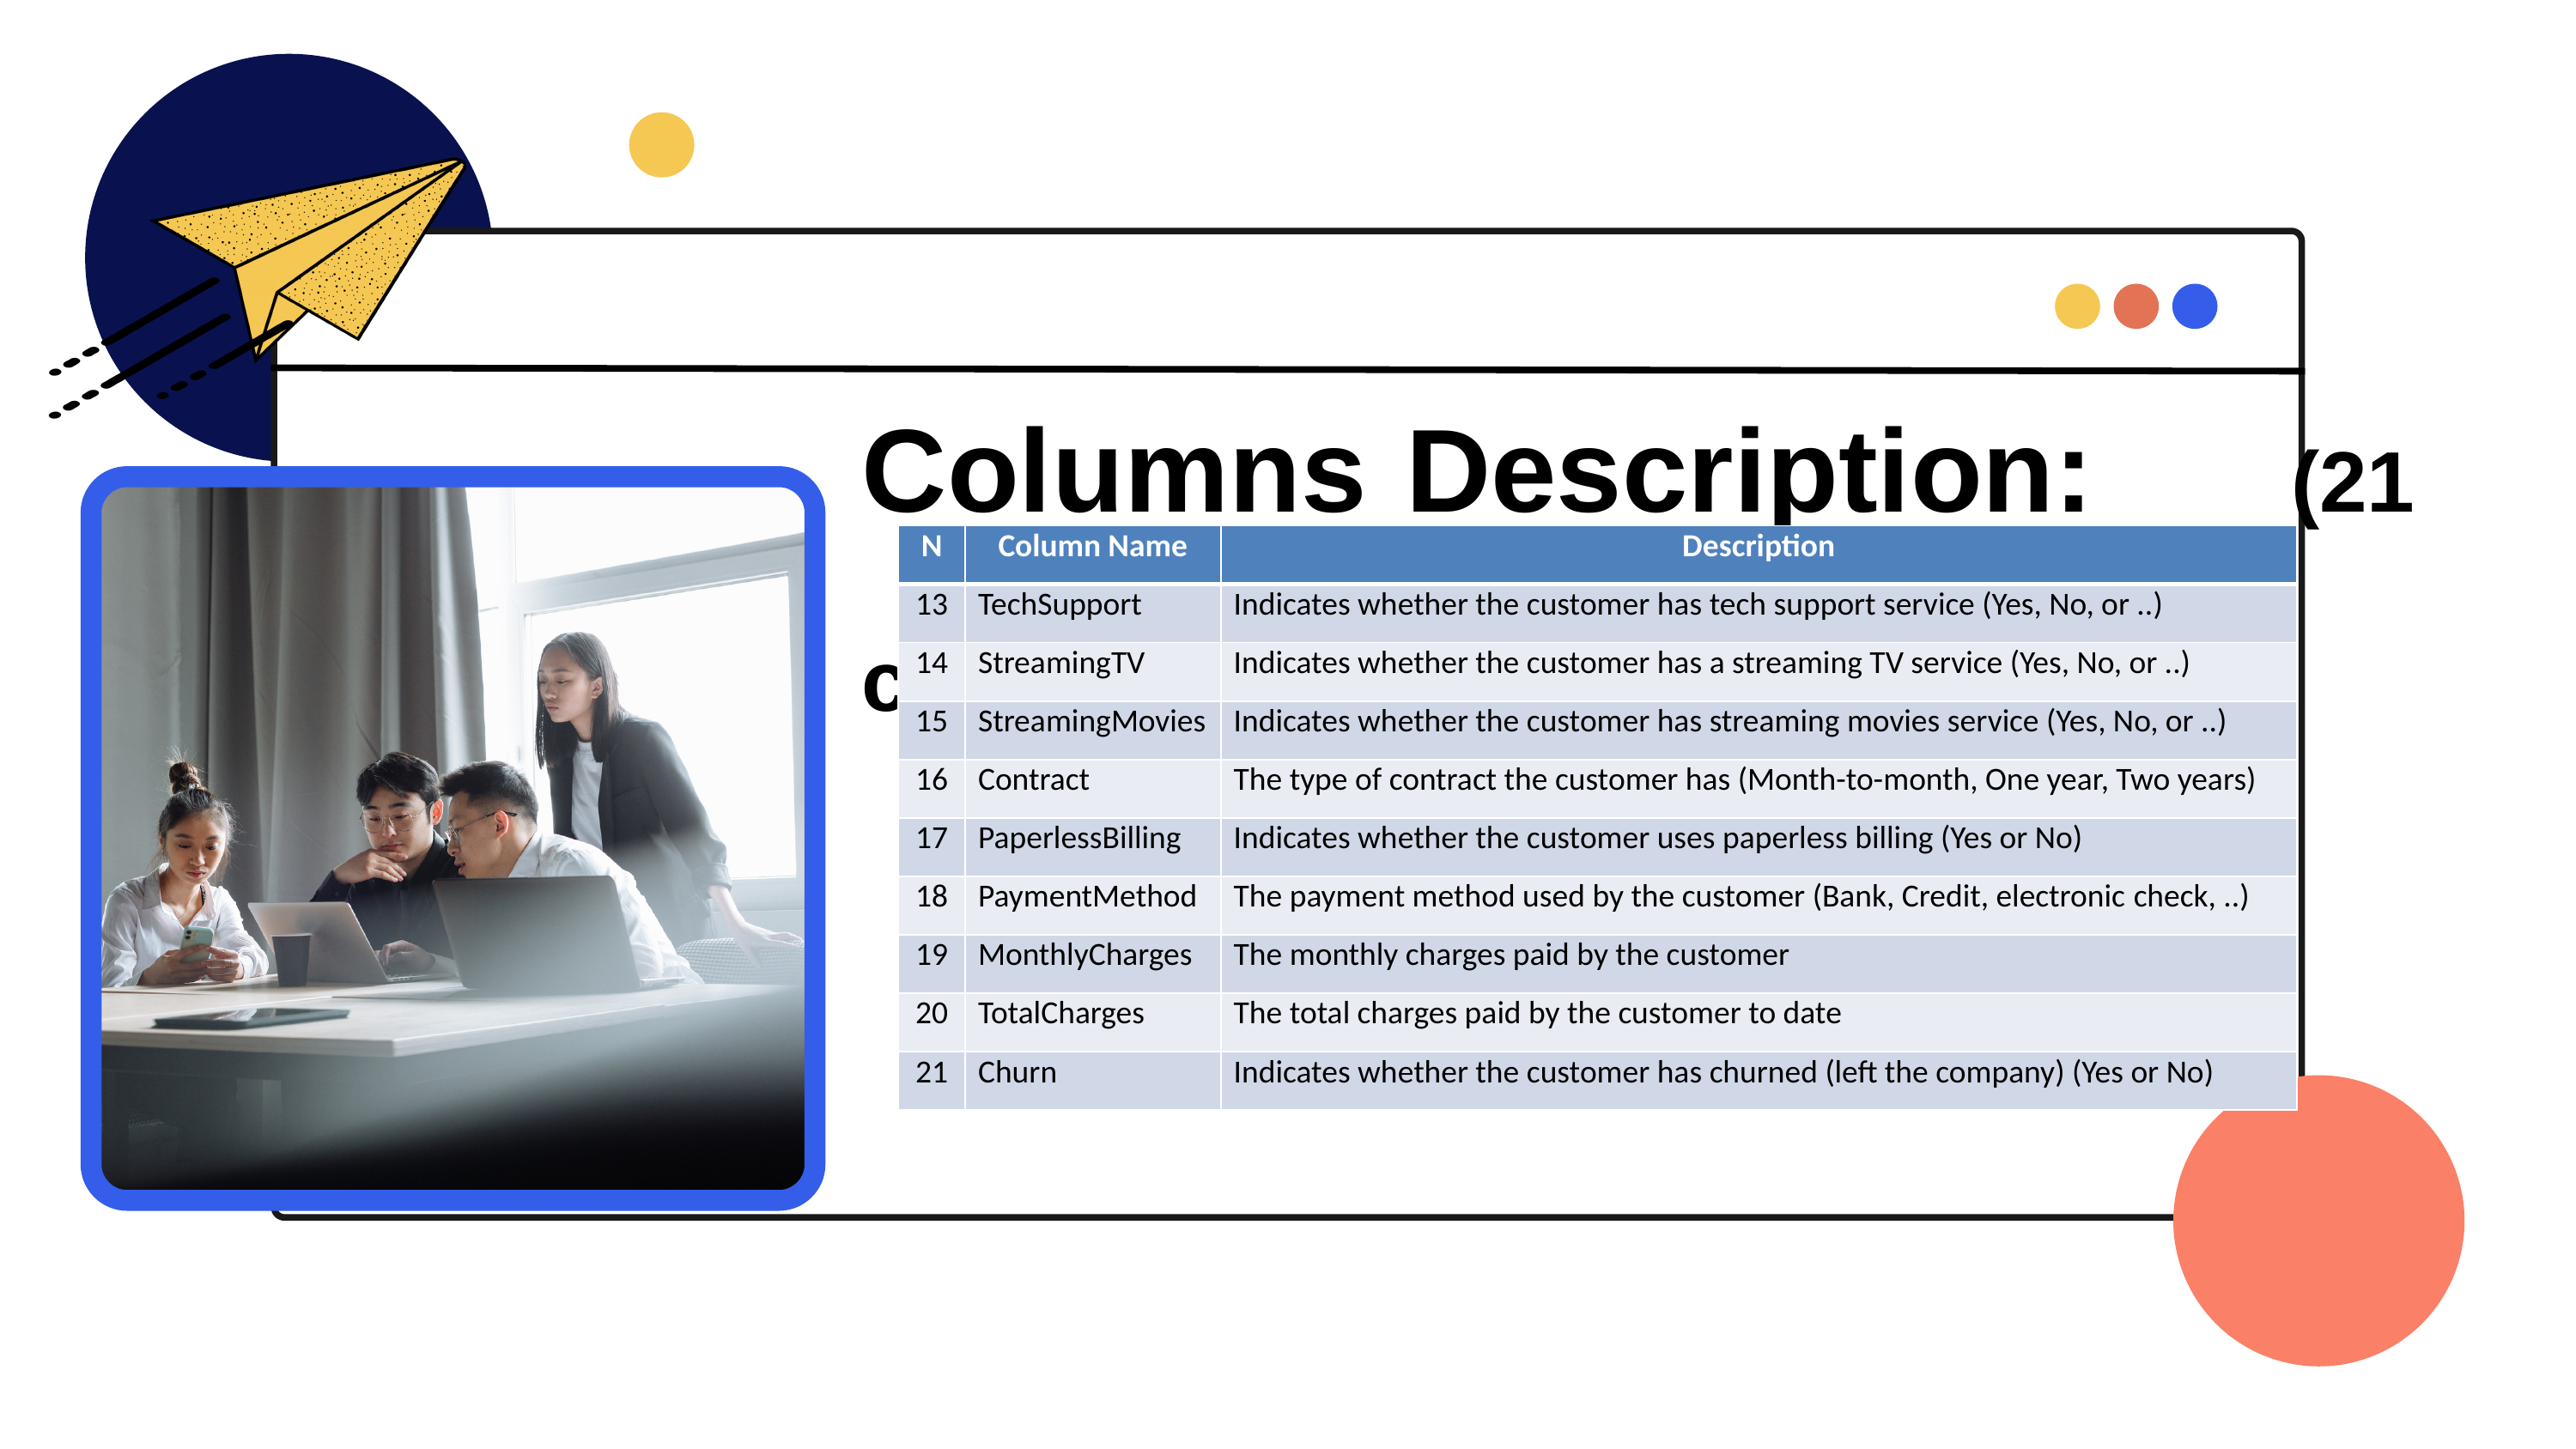

Columns Description:     (21 columns)

| N | Column Name | Description |
| --- | --- | --- |
| 13 | TechSupport | Indicates whether the customer has tech support service (Yes, No, or ..) |
| 14 | StreamingTV | Indicates whether the customer has a streaming TV service (Yes, No, or ..) |
| 15 | StreamingMovies | Indicates whether the customer has streaming movies service (Yes, No, or ..) |
| 16 | Contract | The type of contract the customer has (Month-to-month, One year, Two years) |
| 17 | PaperlessBilling | Indicates whether the customer uses paperless billing (Yes or No) |
| 18 | PaymentMethod | The payment method used by the customer (Bank, Credit, electronic check, ..) |
| 19 | MonthlyCharges | The monthly charges paid by the customer |
| 20 | TotalCharges | The total charges paid by the customer to date |
| 21 | Churn | Indicates whether the customer has churned (left the company) (Yes or No) |